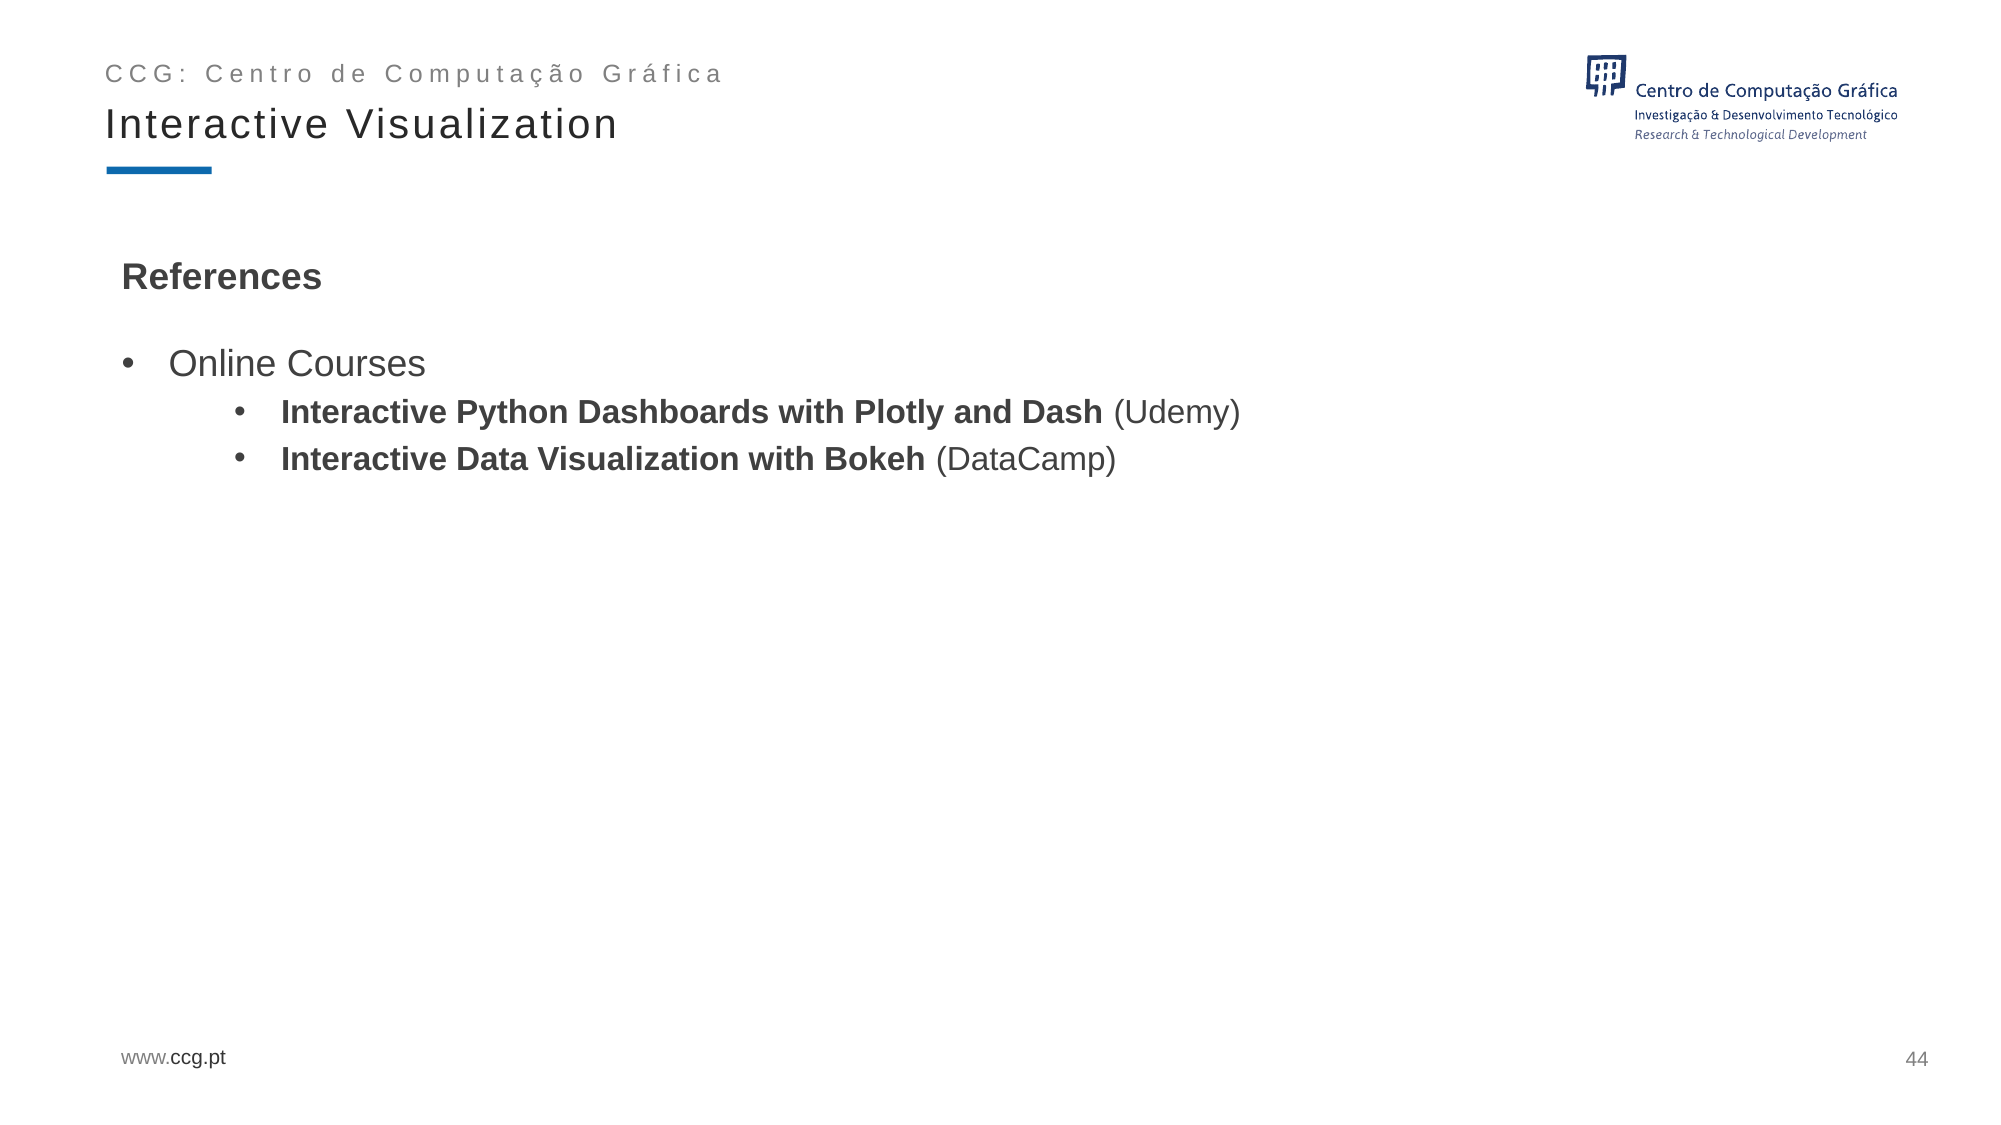

Interactive Visualization
# References
Online Courses
Interactive Python Dashboards with Plotly and Dash (Udemy)
Interactive Data Visualization with Bokeh (DataCamp)

44